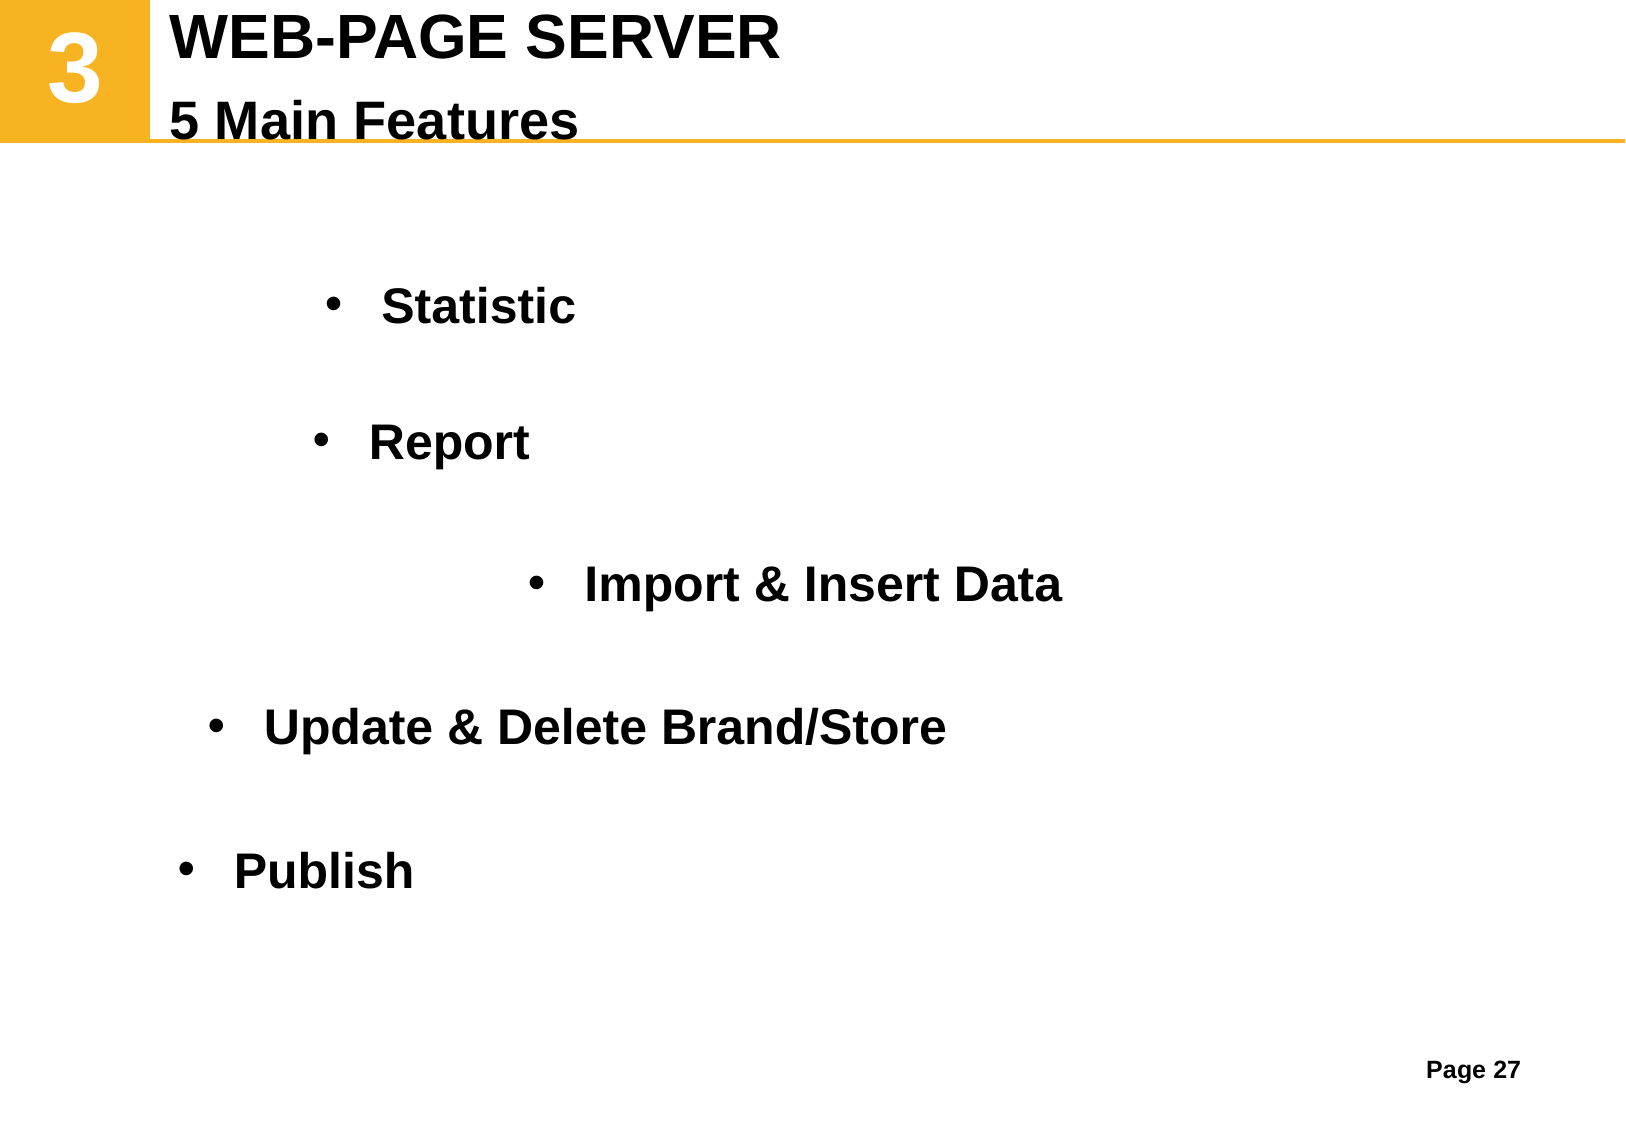

WEB-PAGE SERVER
5 Main Features
# 3
Statistic
Report
Import & Insert Data
Update & Delete Brand/Store
Publish